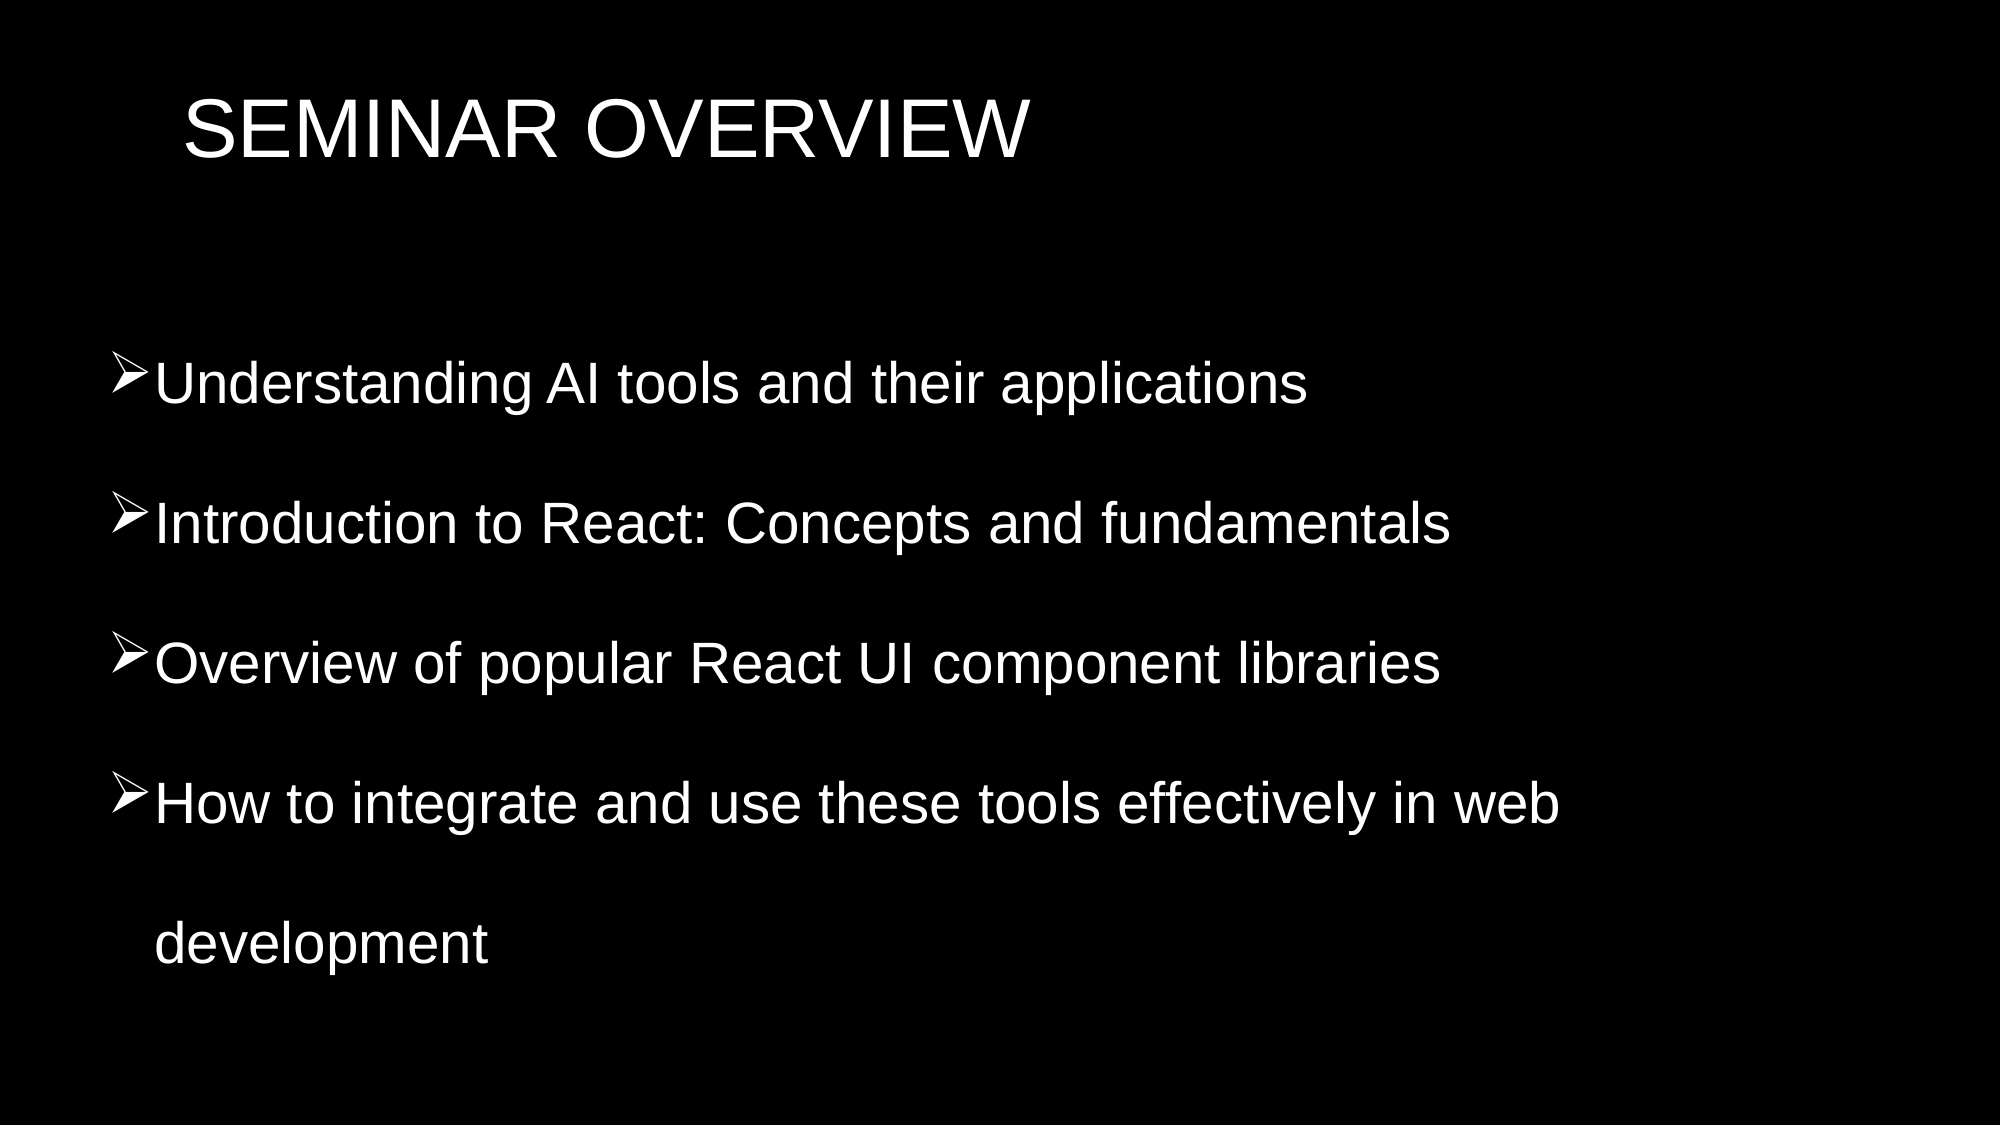

SEMINAR OVERVIEW
Understanding AI tools and their applications
Introduction to React: Concepts and fundamentals
Overview of popular React UI component libraries
How to integrate and use these tools effectively in web development